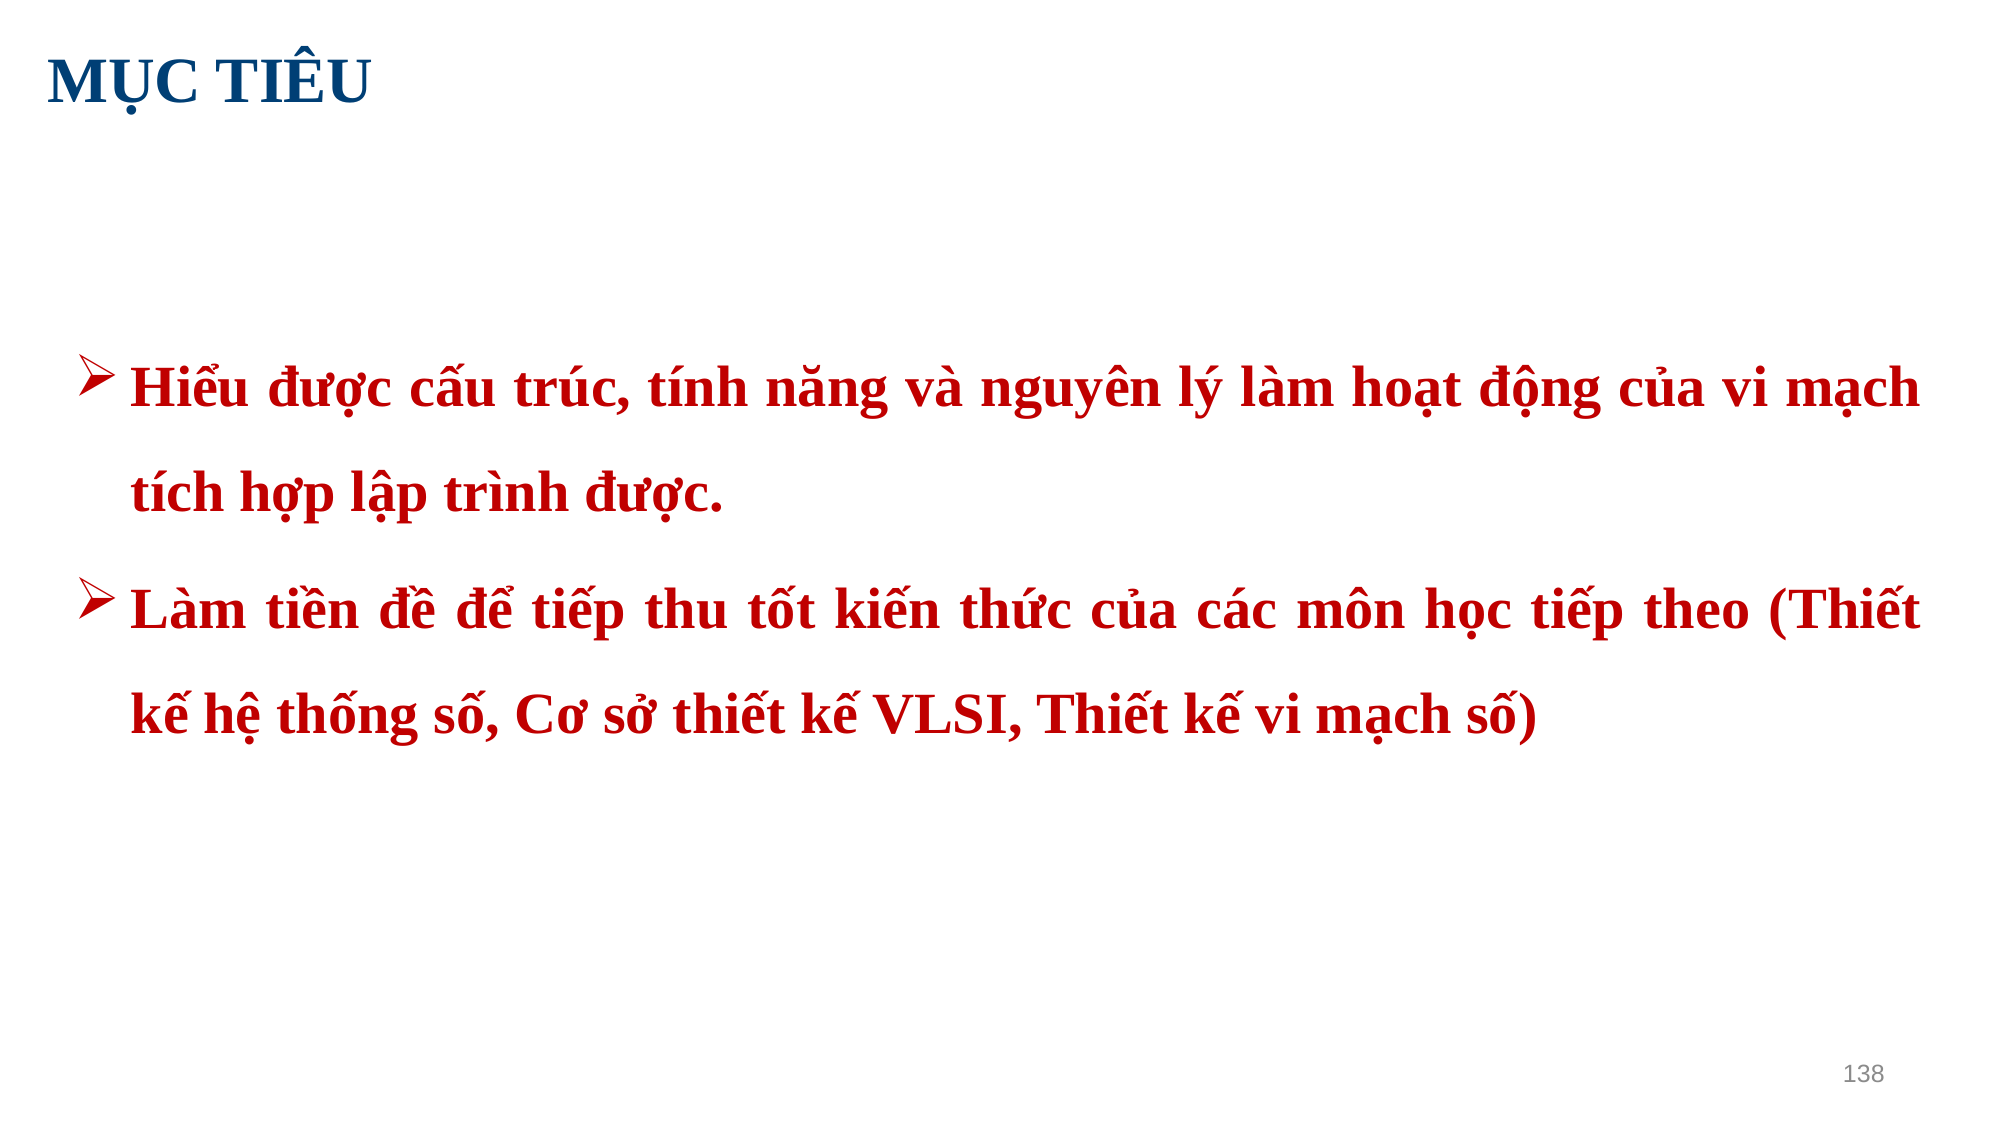

# MỤC TIÊU
Hiểu được cấu trúc, tính năng và nguyên lý làm hoạt động của vi mạch tích hợp lập trình được.
Làm tiền đề để tiếp thu tốt kiến thức của các môn học tiếp theo (Thiết kế hệ thống số, Cơ sở thiết kế VLSI, Thiết kế vi mạch số)
138